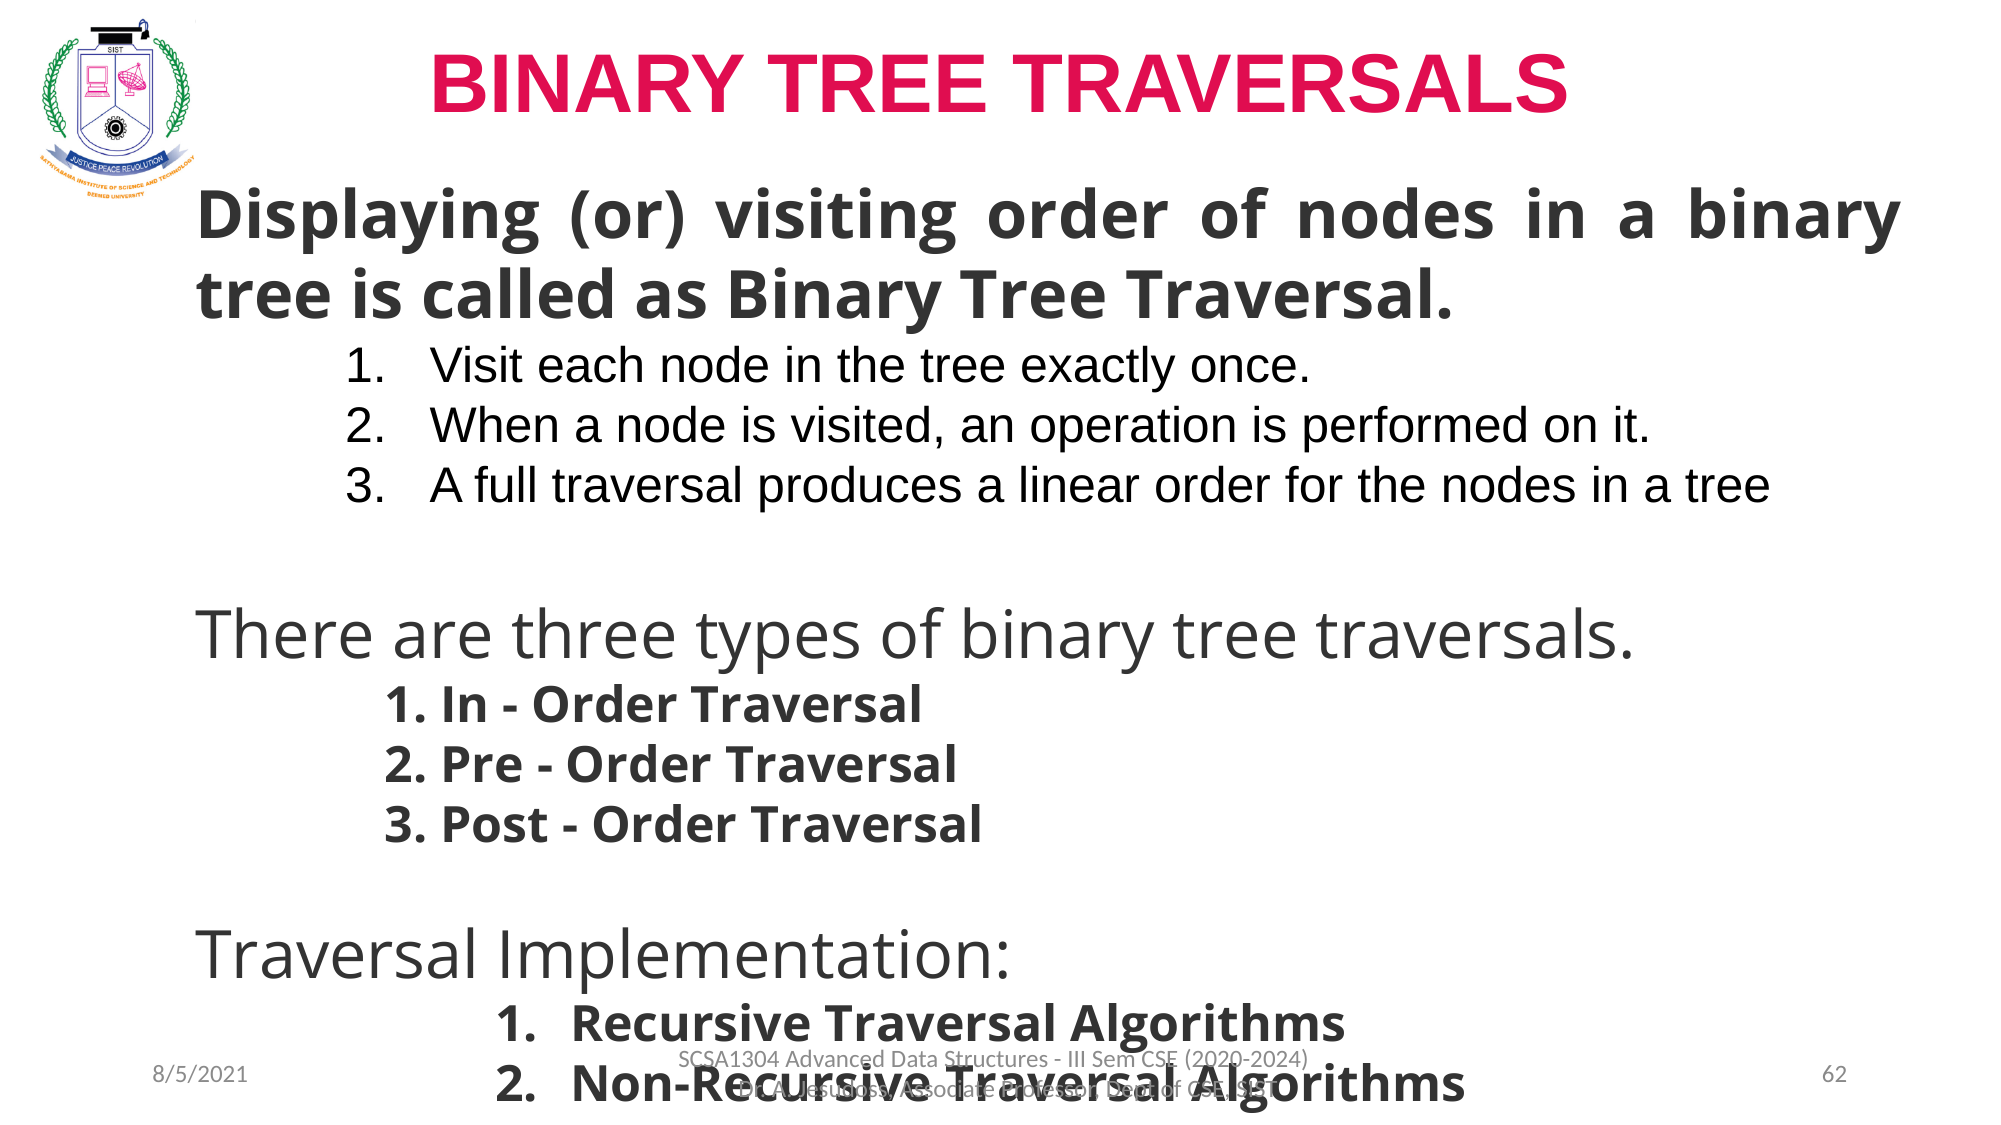

BINARY TREE TRAVERSALS
Displaying (or) visiting order of nodes in a binary tree is called as Binary Tree Traversal.
Visit each node in the tree exactly once.
When a node is visited, an operation is performed on it.
A full traversal produces a linear order for the nodes in a tree

There are three types of binary tree traversals.
 In - Order Traversal
 Pre - Order Traversal
 Post - Order Traversal

Traversal Implementation:
Recursive Traversal Algorithms
Non-Recursive Traversal Algorithms
8/5/2021
SCSA1304 Advanced Data Structures - III Sem CSE (2020-2024)      Dr. A. Jesudoss, Associate Professor, Dept of CSE, SIST
62